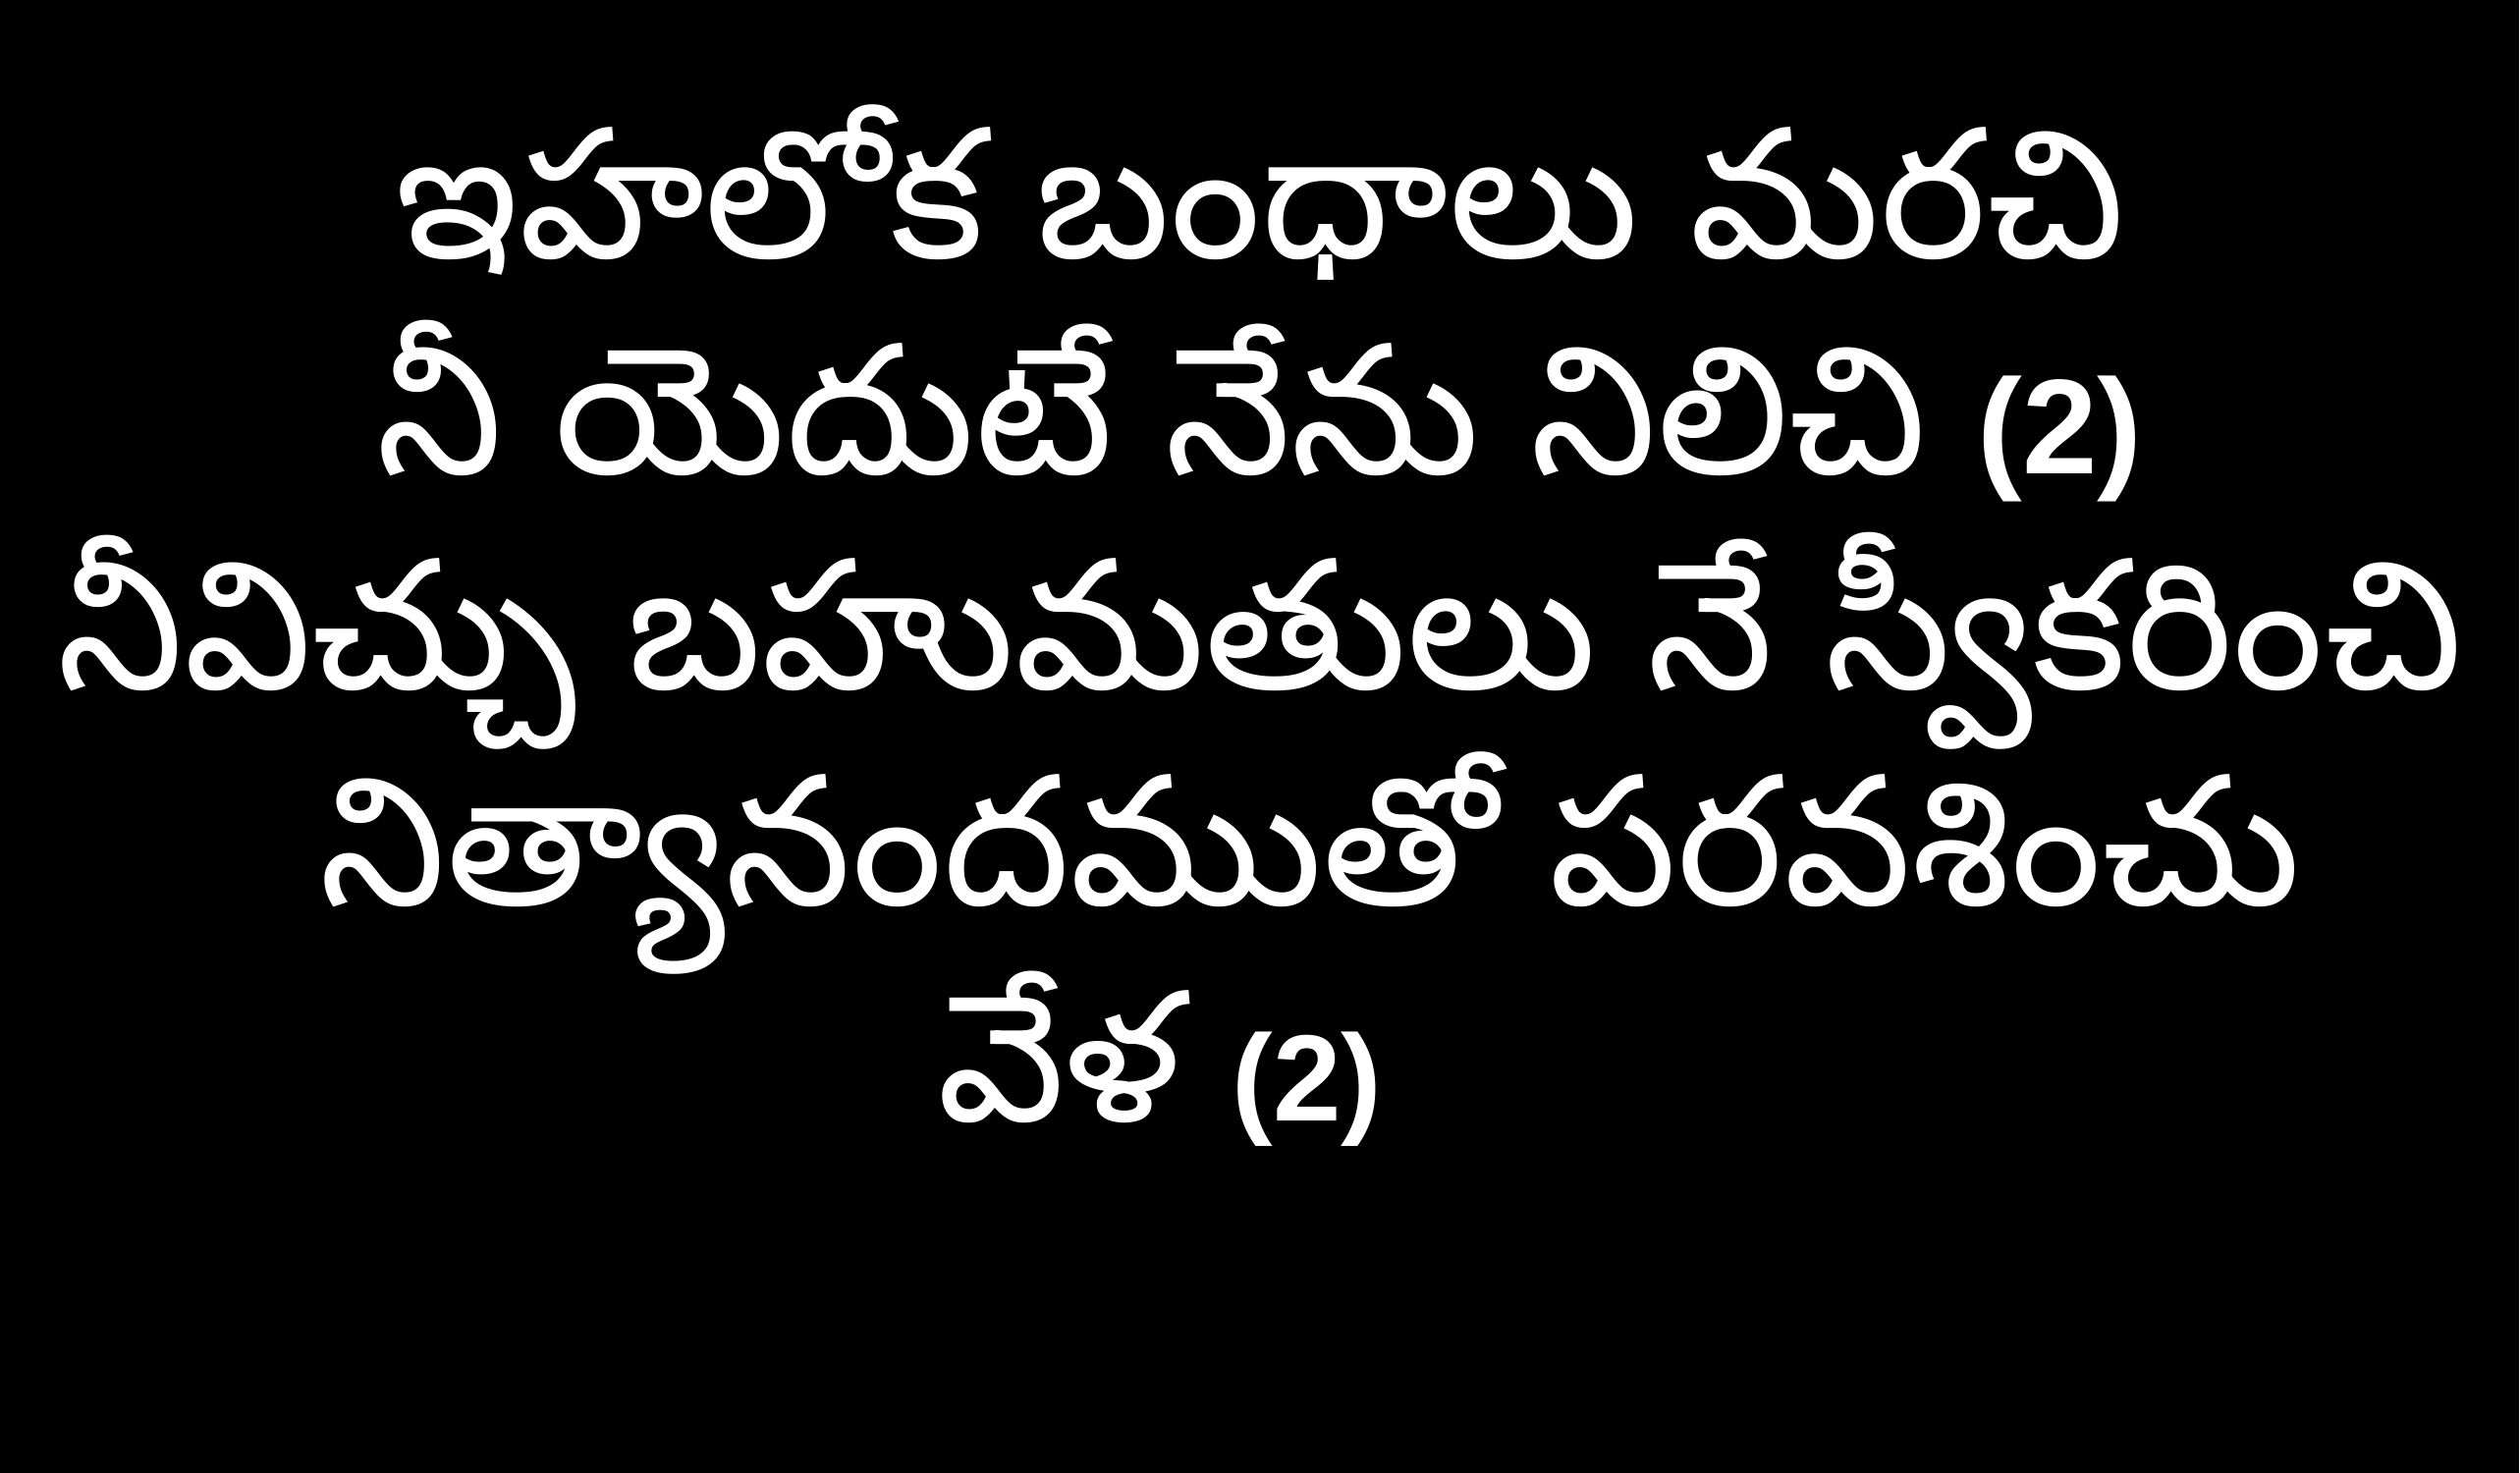

ఇహలోక బంధాలు మరచి
నీ యెదుటే నేను నిలిచి (2)
నీవిచ్చు బహుమతులు నే స్వీకరించి
  నిత్యానందముతో పరవశించు వేళ (2)